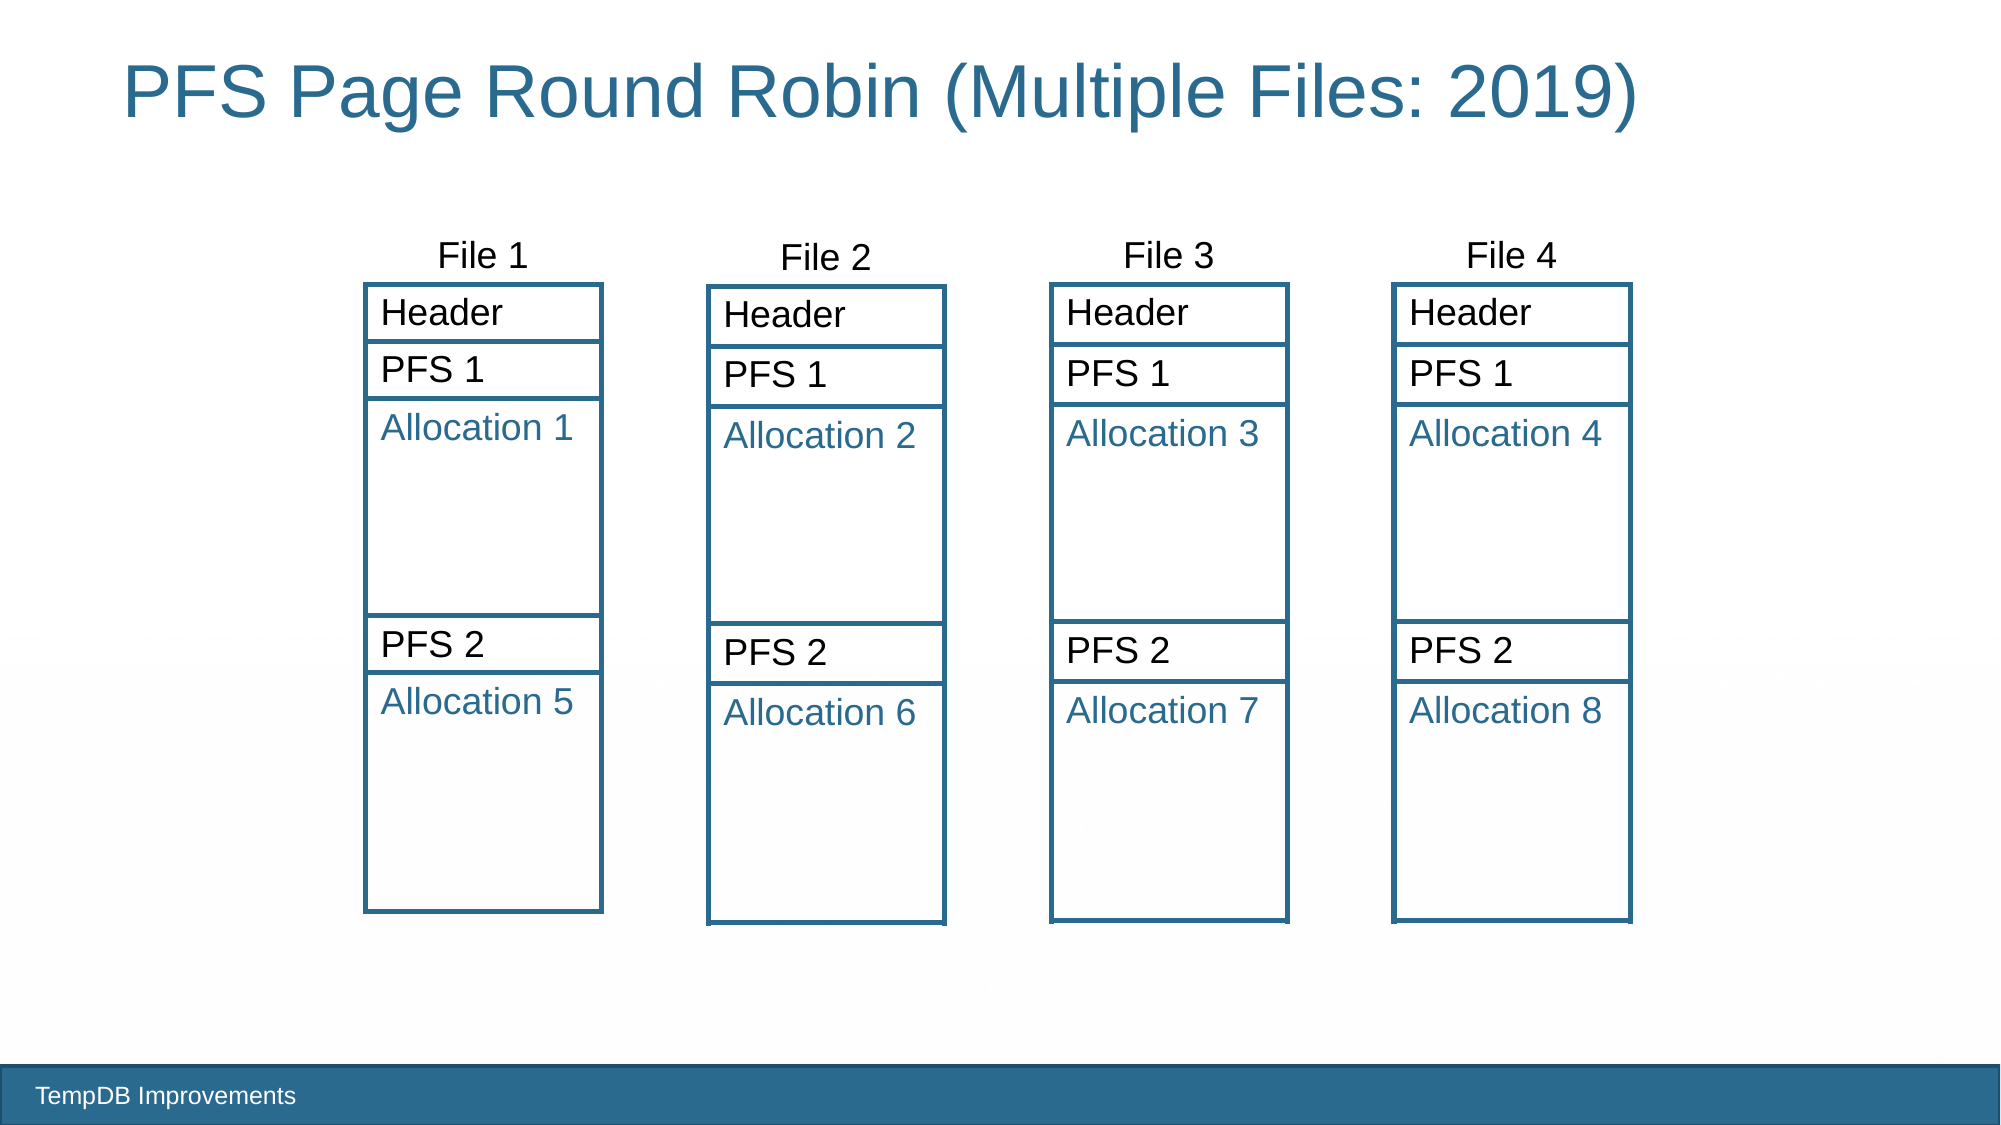

PFS Page Round Robin (Multiple Files: 2019)
File 1
File 3
File 4
File 2
| Header |
| --- |
| PFS 1 |
| Allocation 1 |
| PFS 2 |
| Allocation 5 |
| Header |
| --- |
| PFS 1 |
| Allocation 3 |
| PFS 2 |
| Allocation 7 |
| Header |
| --- |
| PFS 1 |
| Allocation 4 |
| PFS 2 |
| Allocation 8 |
| Header |
| --- |
| PFS 1 |
| Allocation 2 |
| PFS 2 |
| Allocation 6 |